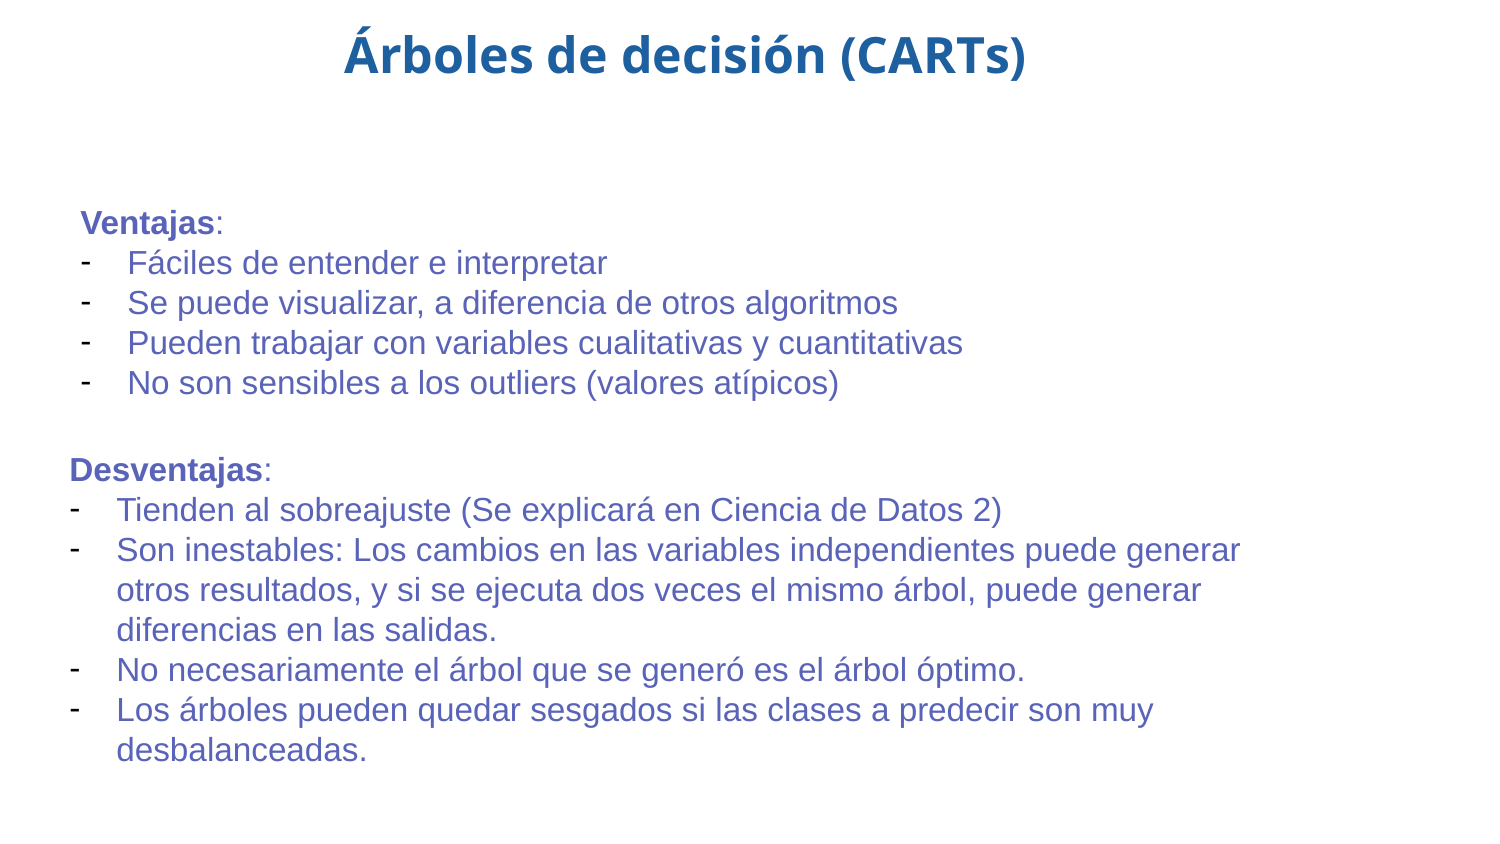

Árboles de decisión (CARTs)
Ventajas:
Fáciles de entender e interpretar
Se puede visualizar, a diferencia de otros algoritmos
Pueden trabajar con variables cualitativas y cuantitativas
No son sensibles a los outliers (valores atípicos)
Desventajas:
Tienden al sobreajuste (Se explicará en Ciencia de Datos 2)
Son inestables: Los cambios en las variables independientes puede generar otros resultados, y si se ejecuta dos veces el mismo árbol, puede generar diferencias en las salidas.
No necesariamente el árbol que se generó es el árbol óptimo.
Los árboles pueden quedar sesgados si las clases a predecir son muy desbalanceadas.